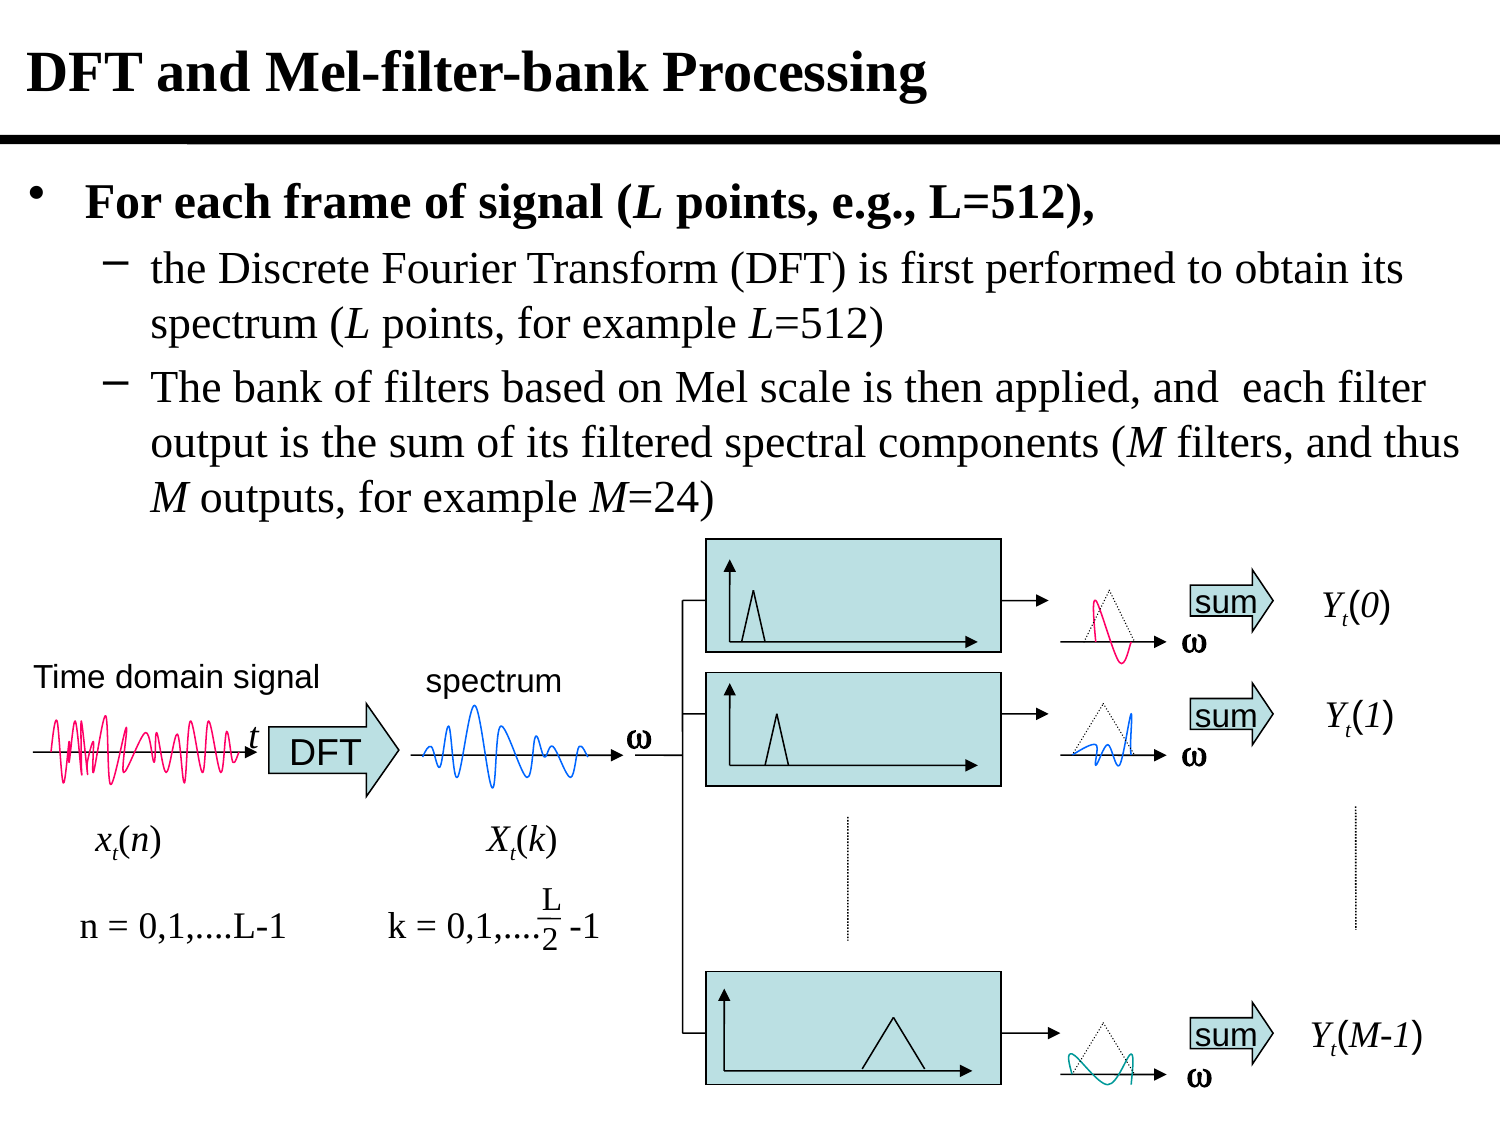

# DFT and Mel-filter-bank Processing
For each frame of signal (L points, e.g., L=512),
the Discrete Fourier Transform (DFT) is first performed to obtain its spectrum (L points, for example L=512)
The bank of filters based on Mel scale is then applied, and  each filter output is the sum of its filtered spectral components (M filters, and thus M outputs, for example M=24)

sum
Yt(0)

ω

Time domain signal
spectrum

sum
Yt(1)
t
ω
DFT

ω

xt(n)
Xt(k)

n = 0,1,....L-1
k = 0,1,....   -1

sum
Yt(M-1)

ω

L
2